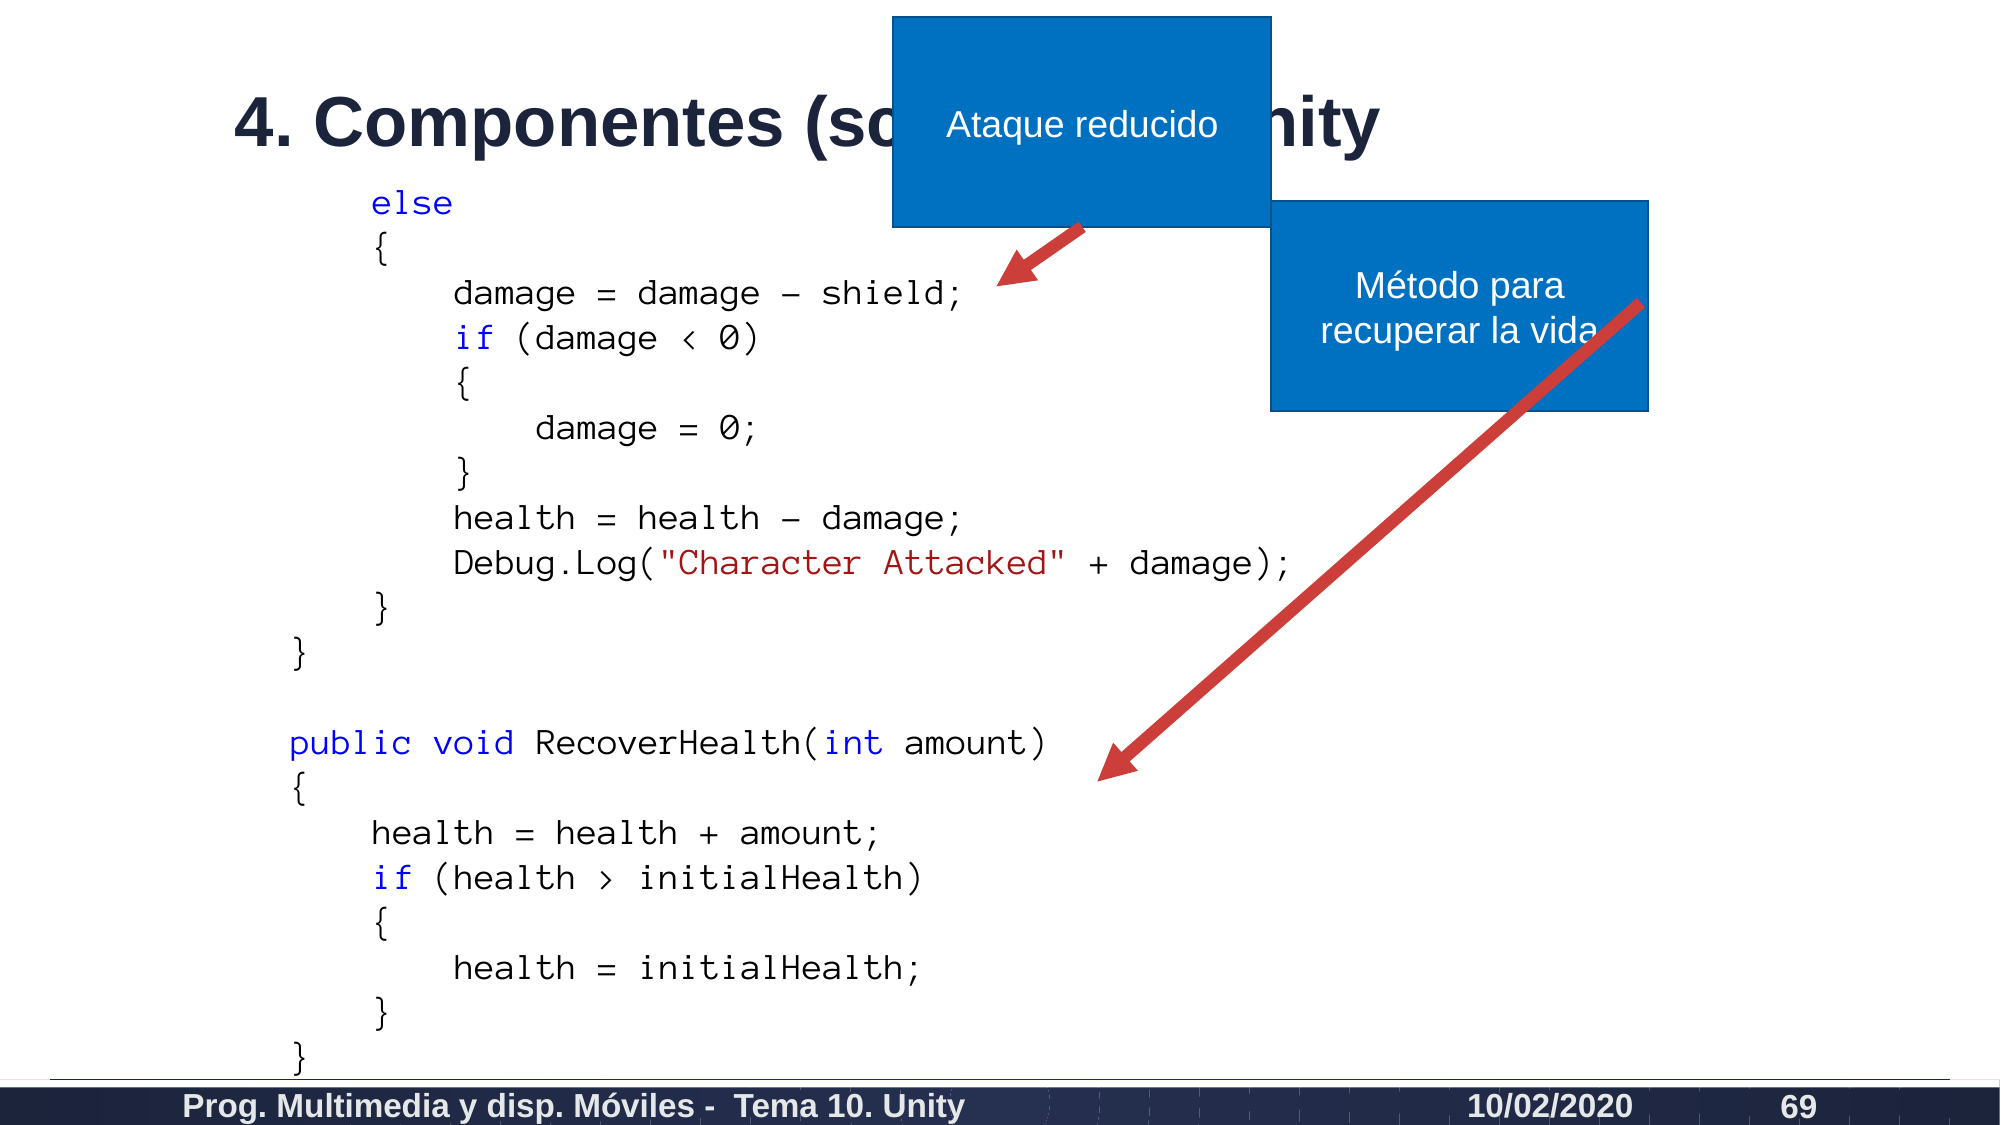

Ataque reducido
# 4. Componentes (scripts) en Unity
        else
        {
            damage = damage - shield;
            if (damage < 0)
            {
                damage = 0;
            }
            health = health - damage;
            Debug.Log("Character Attacked" + damage);
        }
    }

    public void RecoverHealth(int amount)
    {
        health = health + amount;
        if (health > initialHealth)
        {
            health = initialHealth;
        }
    }
Método para recuperar la vida
Prog. Multimedia y disp. Móviles -  Tema 10. Unity
10/02/2020
69